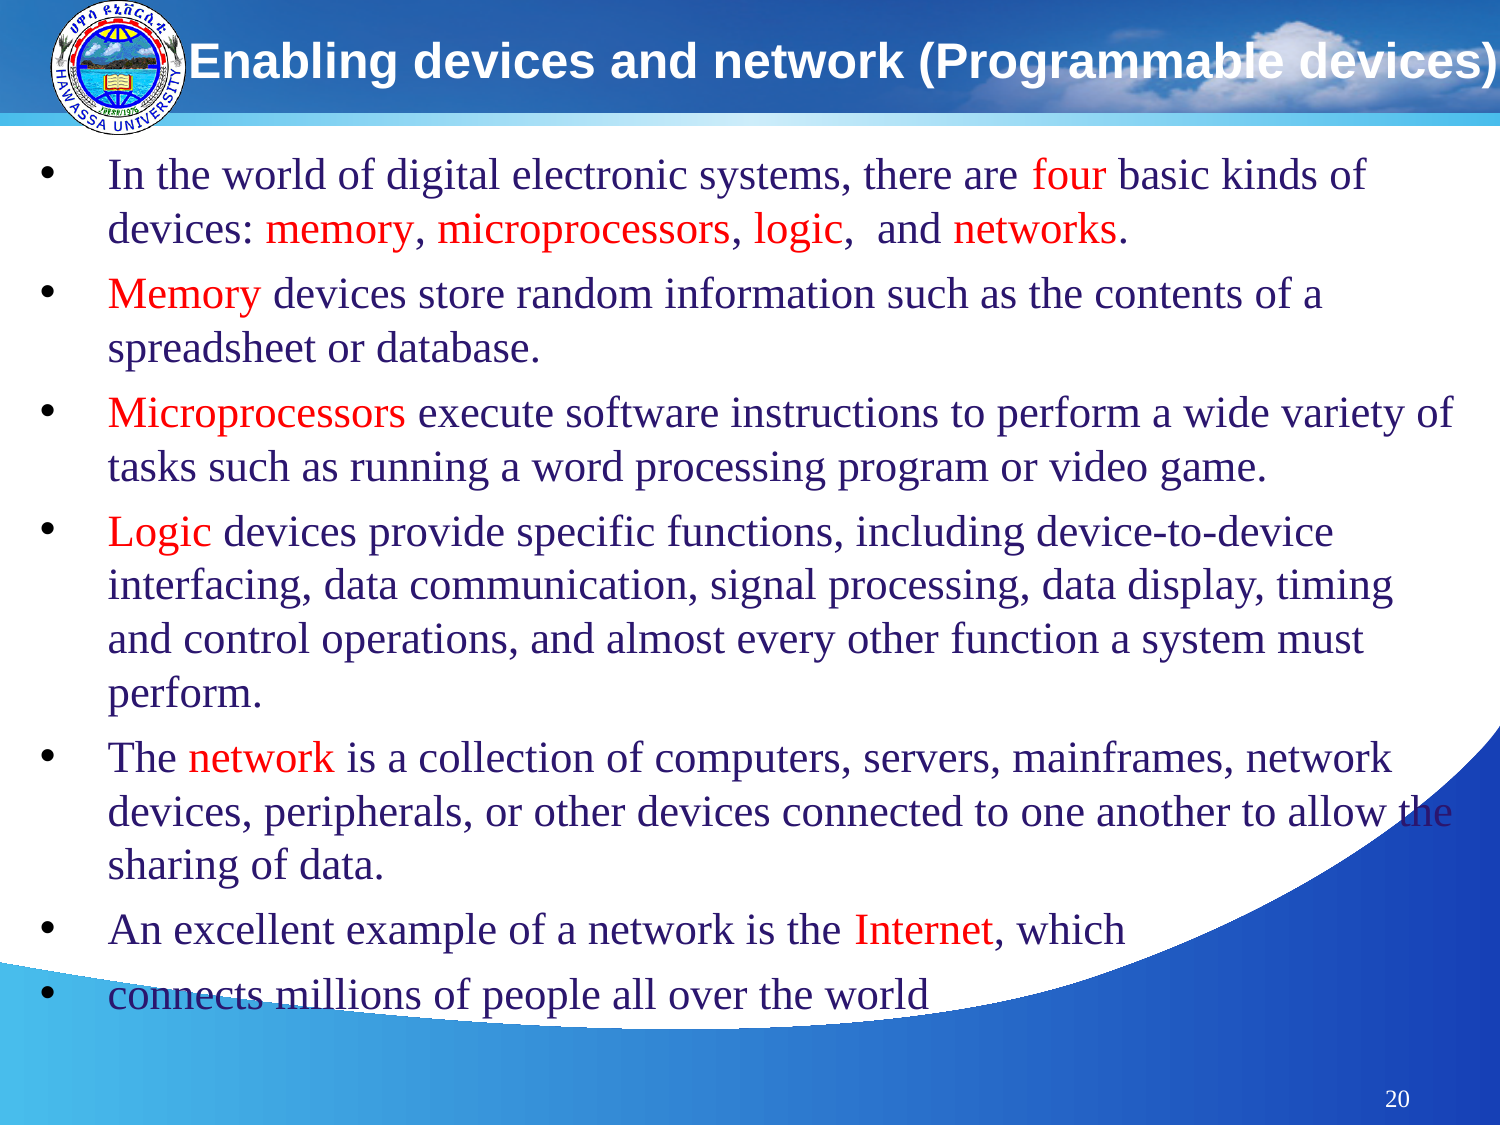

# Enabling devices and network (Programmable devices)
In the world of digital electronic systems, there are four basic kinds of devices: memory, microprocessors, logic,  and networks.
Memory devices store random information such as the contents of a spreadsheet or database.
Microprocessors execute software instructions to perform a wide variety of tasks such as running a word processing program or video game.
Logic devices provide specific functions, including device-to-device interfacing, data communication, signal processing, data display, timing and control operations, and almost every other function a system must perform.
The network is a collection of computers, servers, mainframes, network devices, peripherals, or other devices connected to one another to allow the sharing of data.
An excellent example of a network is the Internet, which
connects millions of people all over the world
20